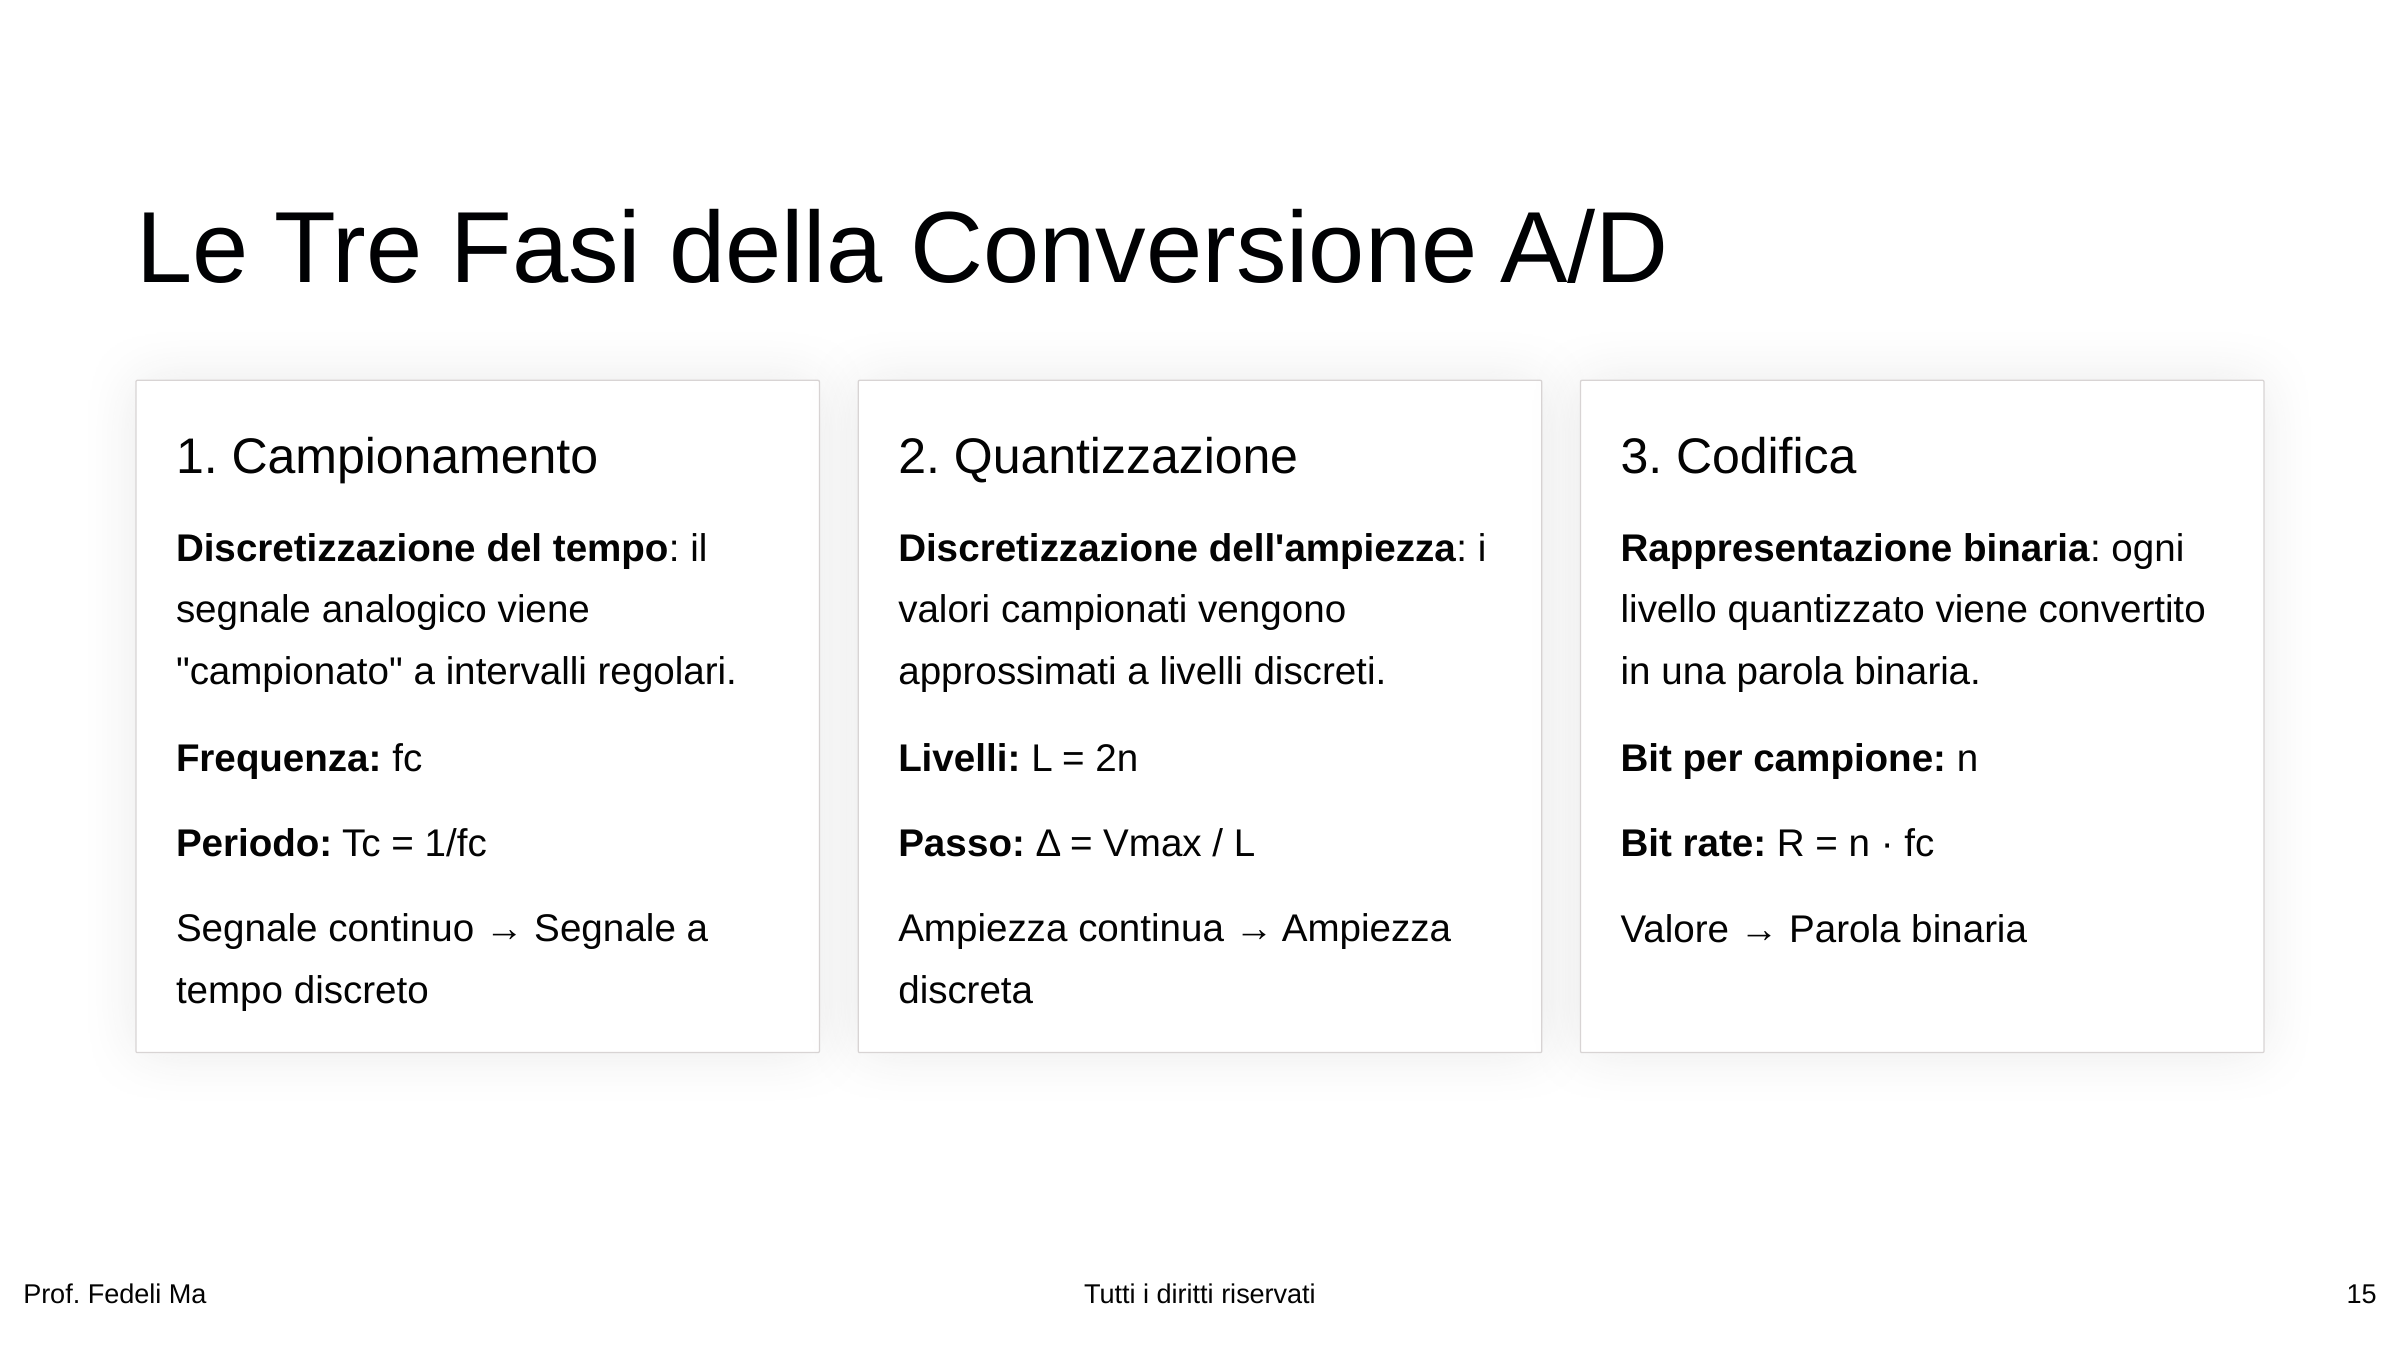

Le Tre Fasi della Conversione A/D

1. Campionamento
2. Quantizzazione
3. Codifica
Discretizzazione del tempo: il segnale analogico viene "campionato" a intervalli regolari.
Discretizzazione dell'ampiezza: i valori campionati vengono approssimati a livelli discreti.
Rappresentazione binaria: ogni livello quantizzato viene convertito in una parola binaria.
Frequenza: fc
Livelli: L = 2n
Bit per campione: n
Periodo: Tc = 1/fc
Passo: Δ = Vmax / L
Bit rate: R = n · fc
Segnale continuo → Segnale a tempo discreto
Ampiezza continua → Ampiezza discreta
Valore → Parola binaria

Prof. Fedeli Ma
Tutti i diritti riservati
15